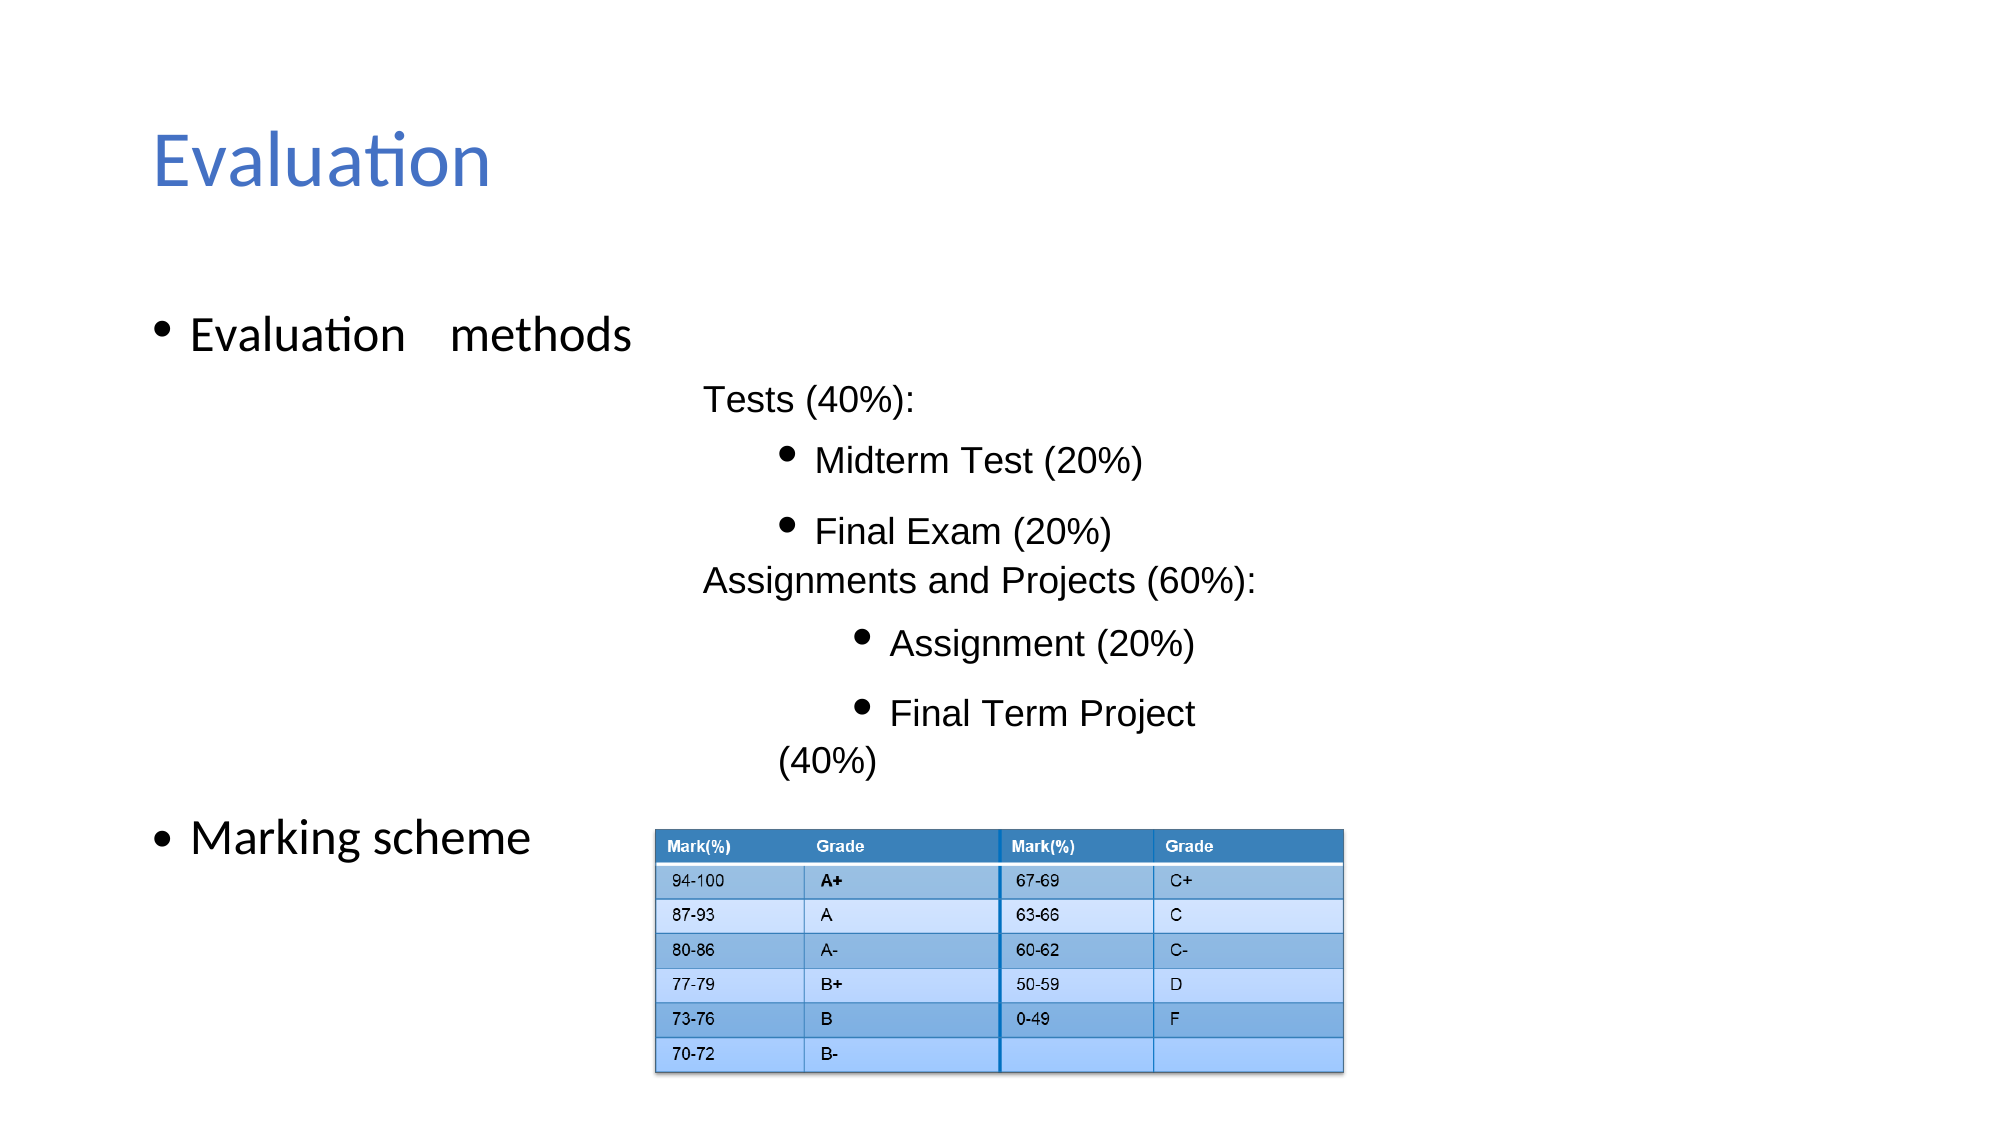

Evaluation
•
Evaluation
methods
Tests (40%):
• Midterm Test (20%)
• Final Exam (20%) Assignments and Projects (60%):
• Assignment (20%)
• Final Term Project (40%)
•
Marking scheme